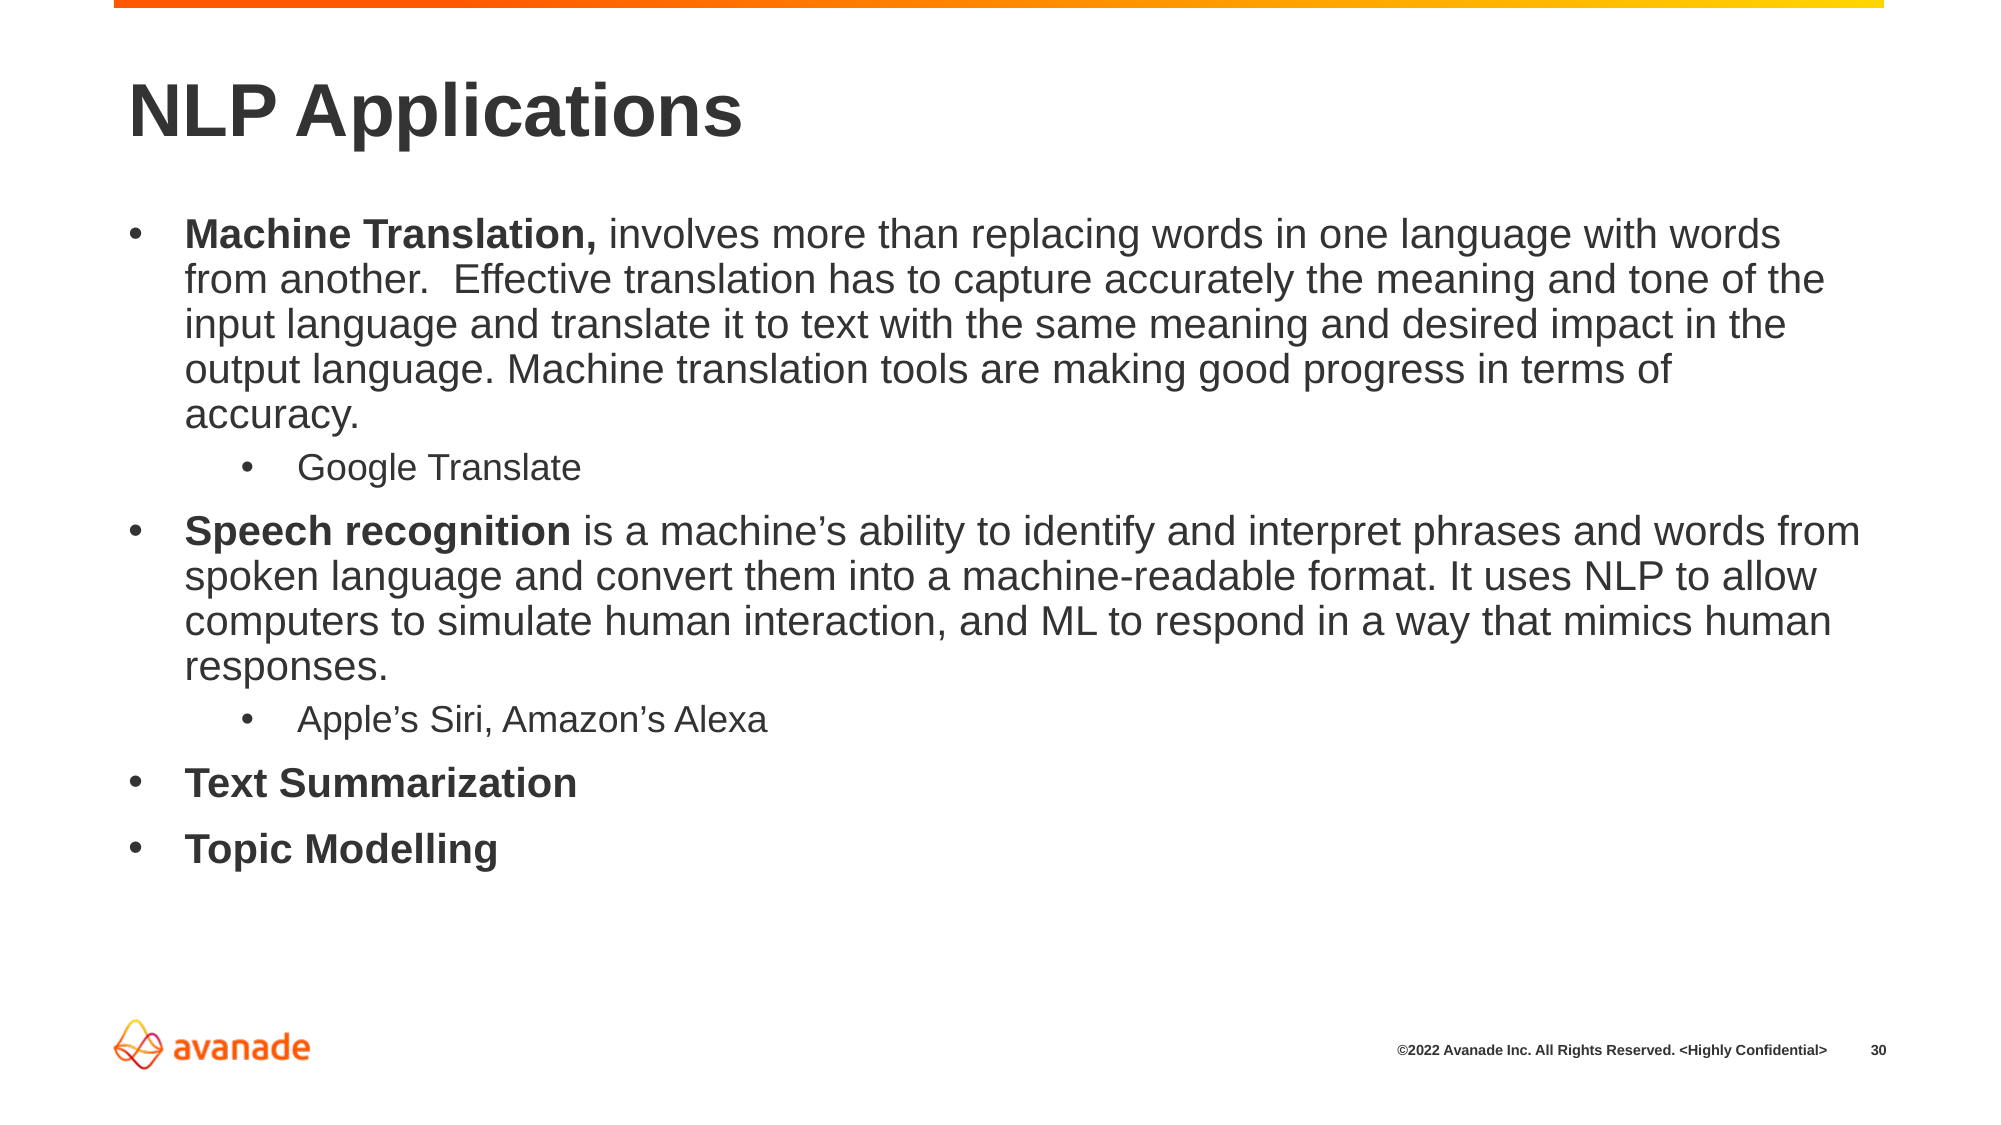

# NLP Applications
Machine Translation, involves more than replacing words in one language with words from another.  Effective translation has to capture accurately the meaning and tone of the input language and translate it to text with the same meaning and desired impact in the output language. Machine translation tools are making good progress in terms of accuracy.
Google Translate
Speech recognition is a machine’s ability to identify and interpret phrases and words from spoken language and convert them into a machine-readable format. It uses NLP to allow computers to simulate human interaction, and ML to respond in a way that mimics human responses.
Apple’s Siri, Amazon’s Alexa
Text Summarization
Topic Modelling